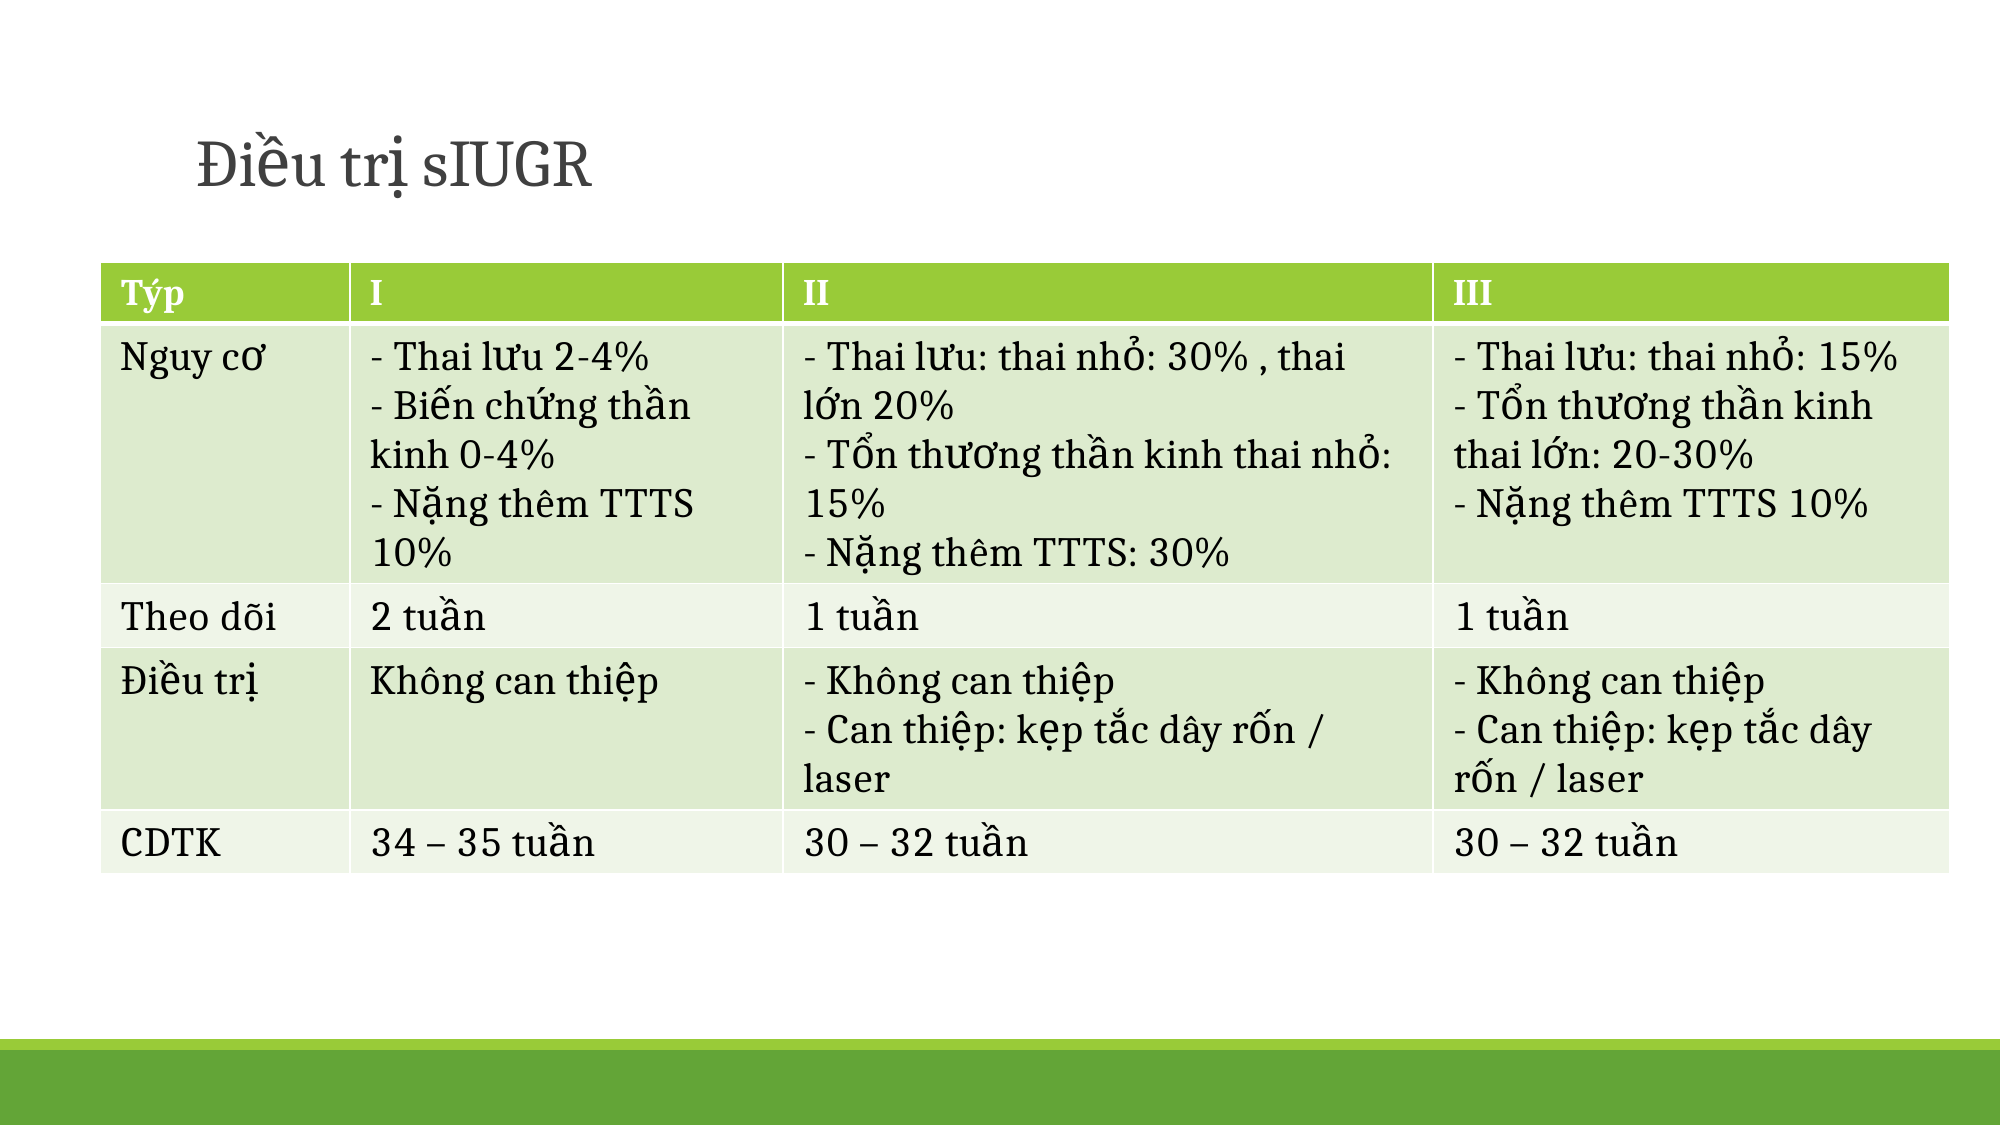

# Điều trị sIUGR
| Týp | I | II | III |
| --- | --- | --- | --- |
| Nguy cơ | - Thai lưu 2-4% - Biến chứng thần kinh 0-4% - Nặng thêm TTTS 10% | - Thai lưu: thai nhỏ: 30% , thai lớn 20% - Tổn thương thần kinh thai nhỏ: 15% - Nặng thêm TTTS: 30% | - Thai lưu: thai nhỏ: 15% - Tổn thương thần kinh thai lớn: 20-30% - Nặng thêm TTTS 10% |
| Theo dõi | 2 tuần | 1 tuần | 1 tuần |
| Điều trị | Không can thiệp | - Không can thiệp - Can thiệp: kẹp tắc dây rốn / laser | - Không can thiệp - Can thiệp: kẹp tắc dây rốn / laser |
| CDTK | 34 – 35 tuần | 30 – 32 tuần | 30 – 32 tuần |